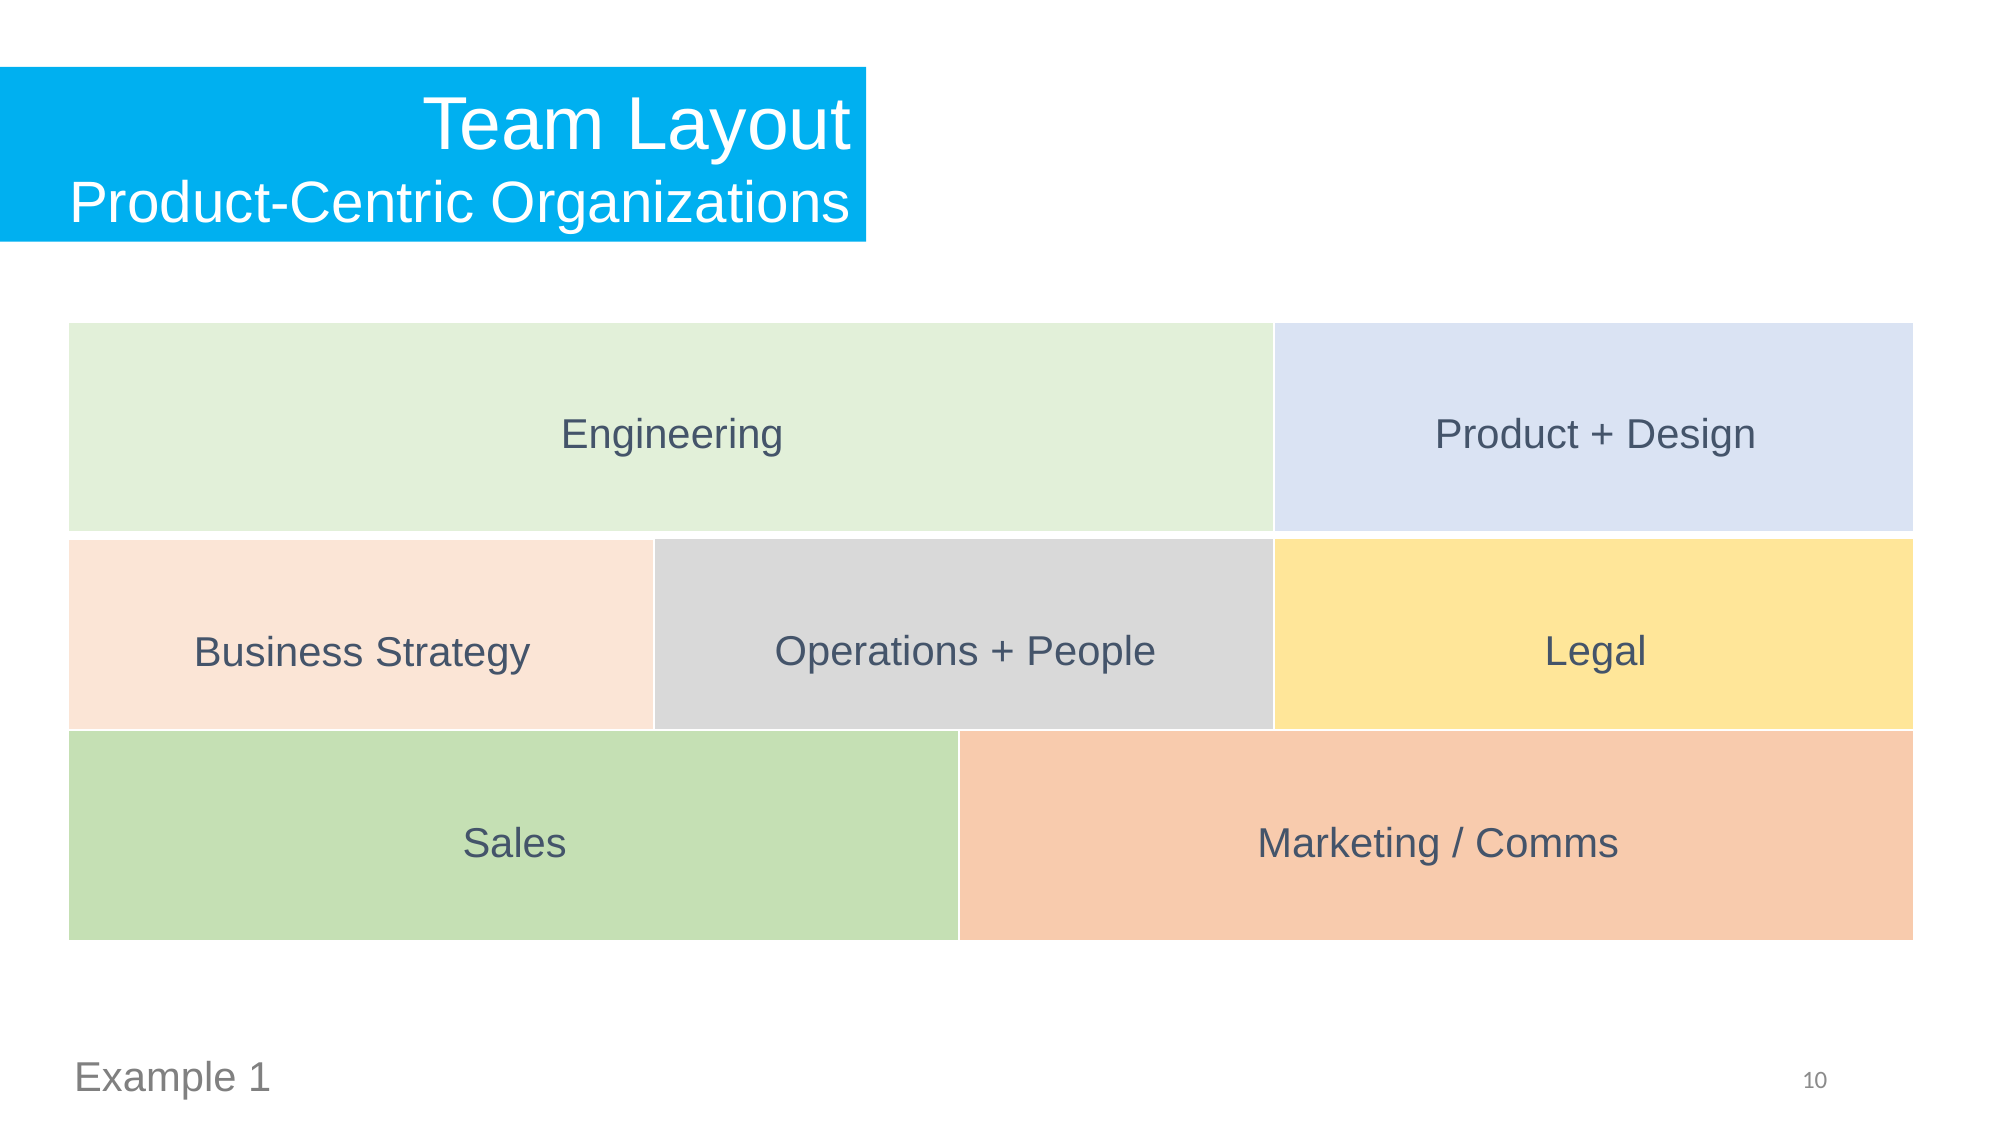

Team Layout
Product-Centric Organizations
Engineering
Product + Design
Operations + People
Legal
Business Strategy
Sales
Marketing / Comms
Example 1
10